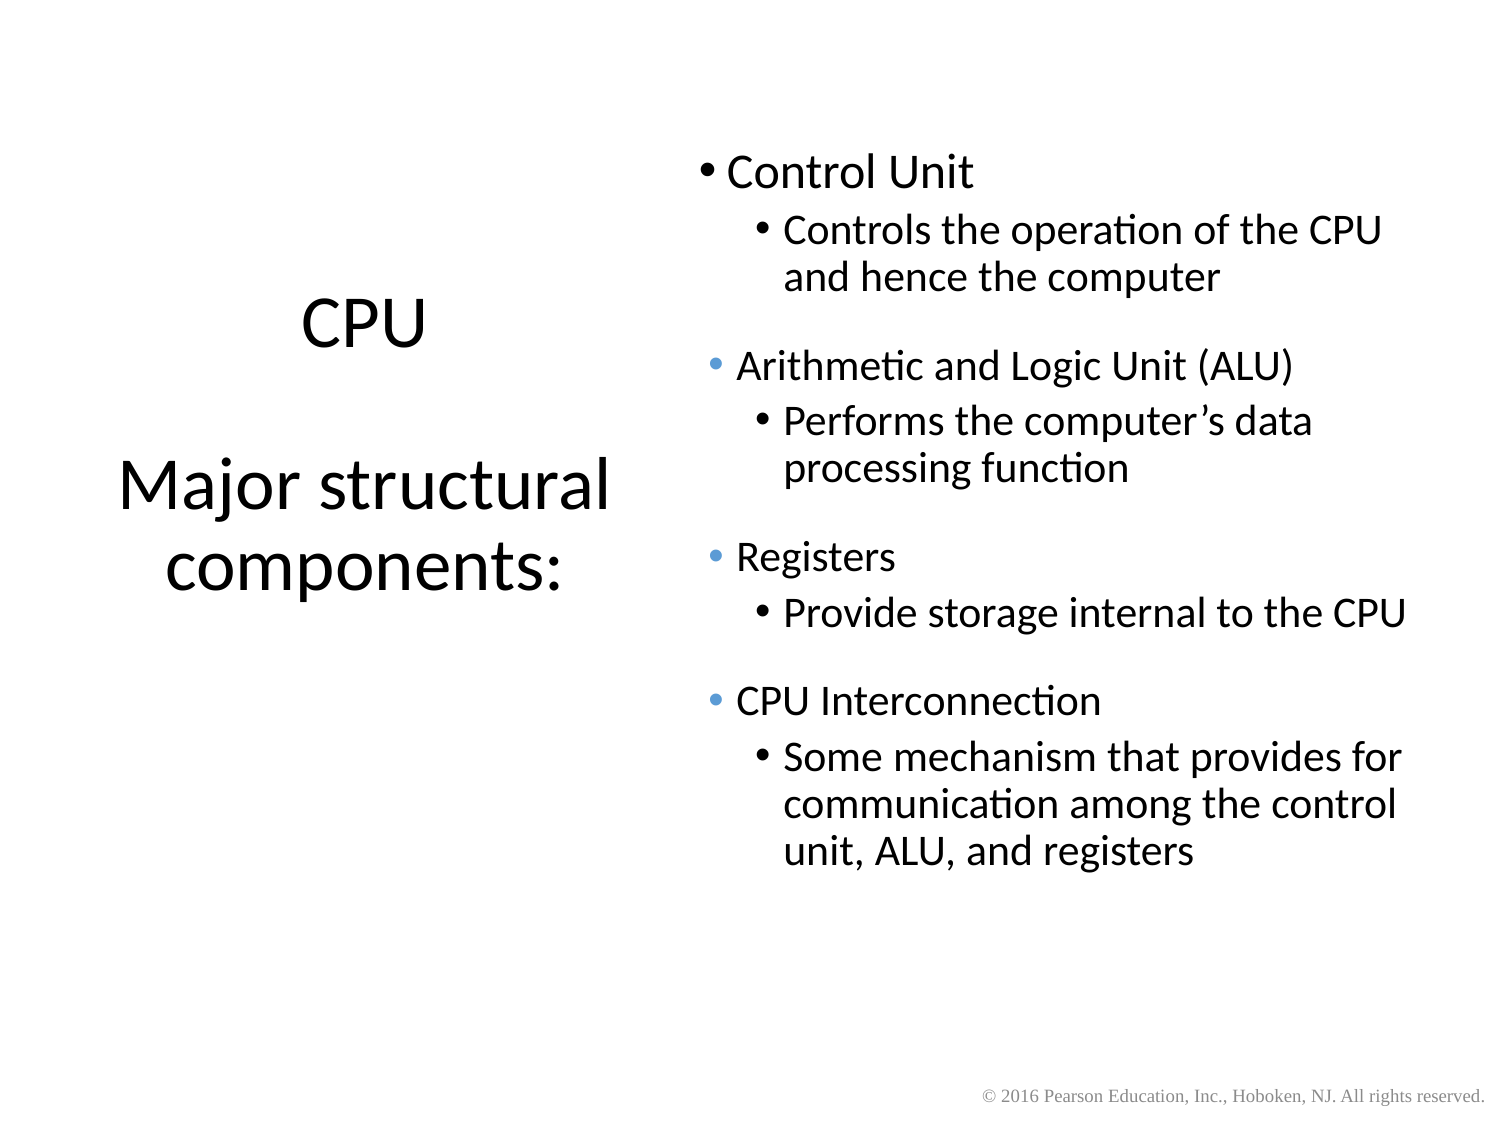

Control Unit
Controls the operation of the CPU and hence the computer
Arithmetic and Logic Unit (ALU)
Performs the computer’s data processing function
Registers
Provide storage internal to the CPU
CPU Interconnection
Some mechanism that provides for communication among the control unit, ALU, and registers
CPU

Major structural components:
© 2016 Pearson Education, Inc., Hoboken, NJ. All rights reserved.